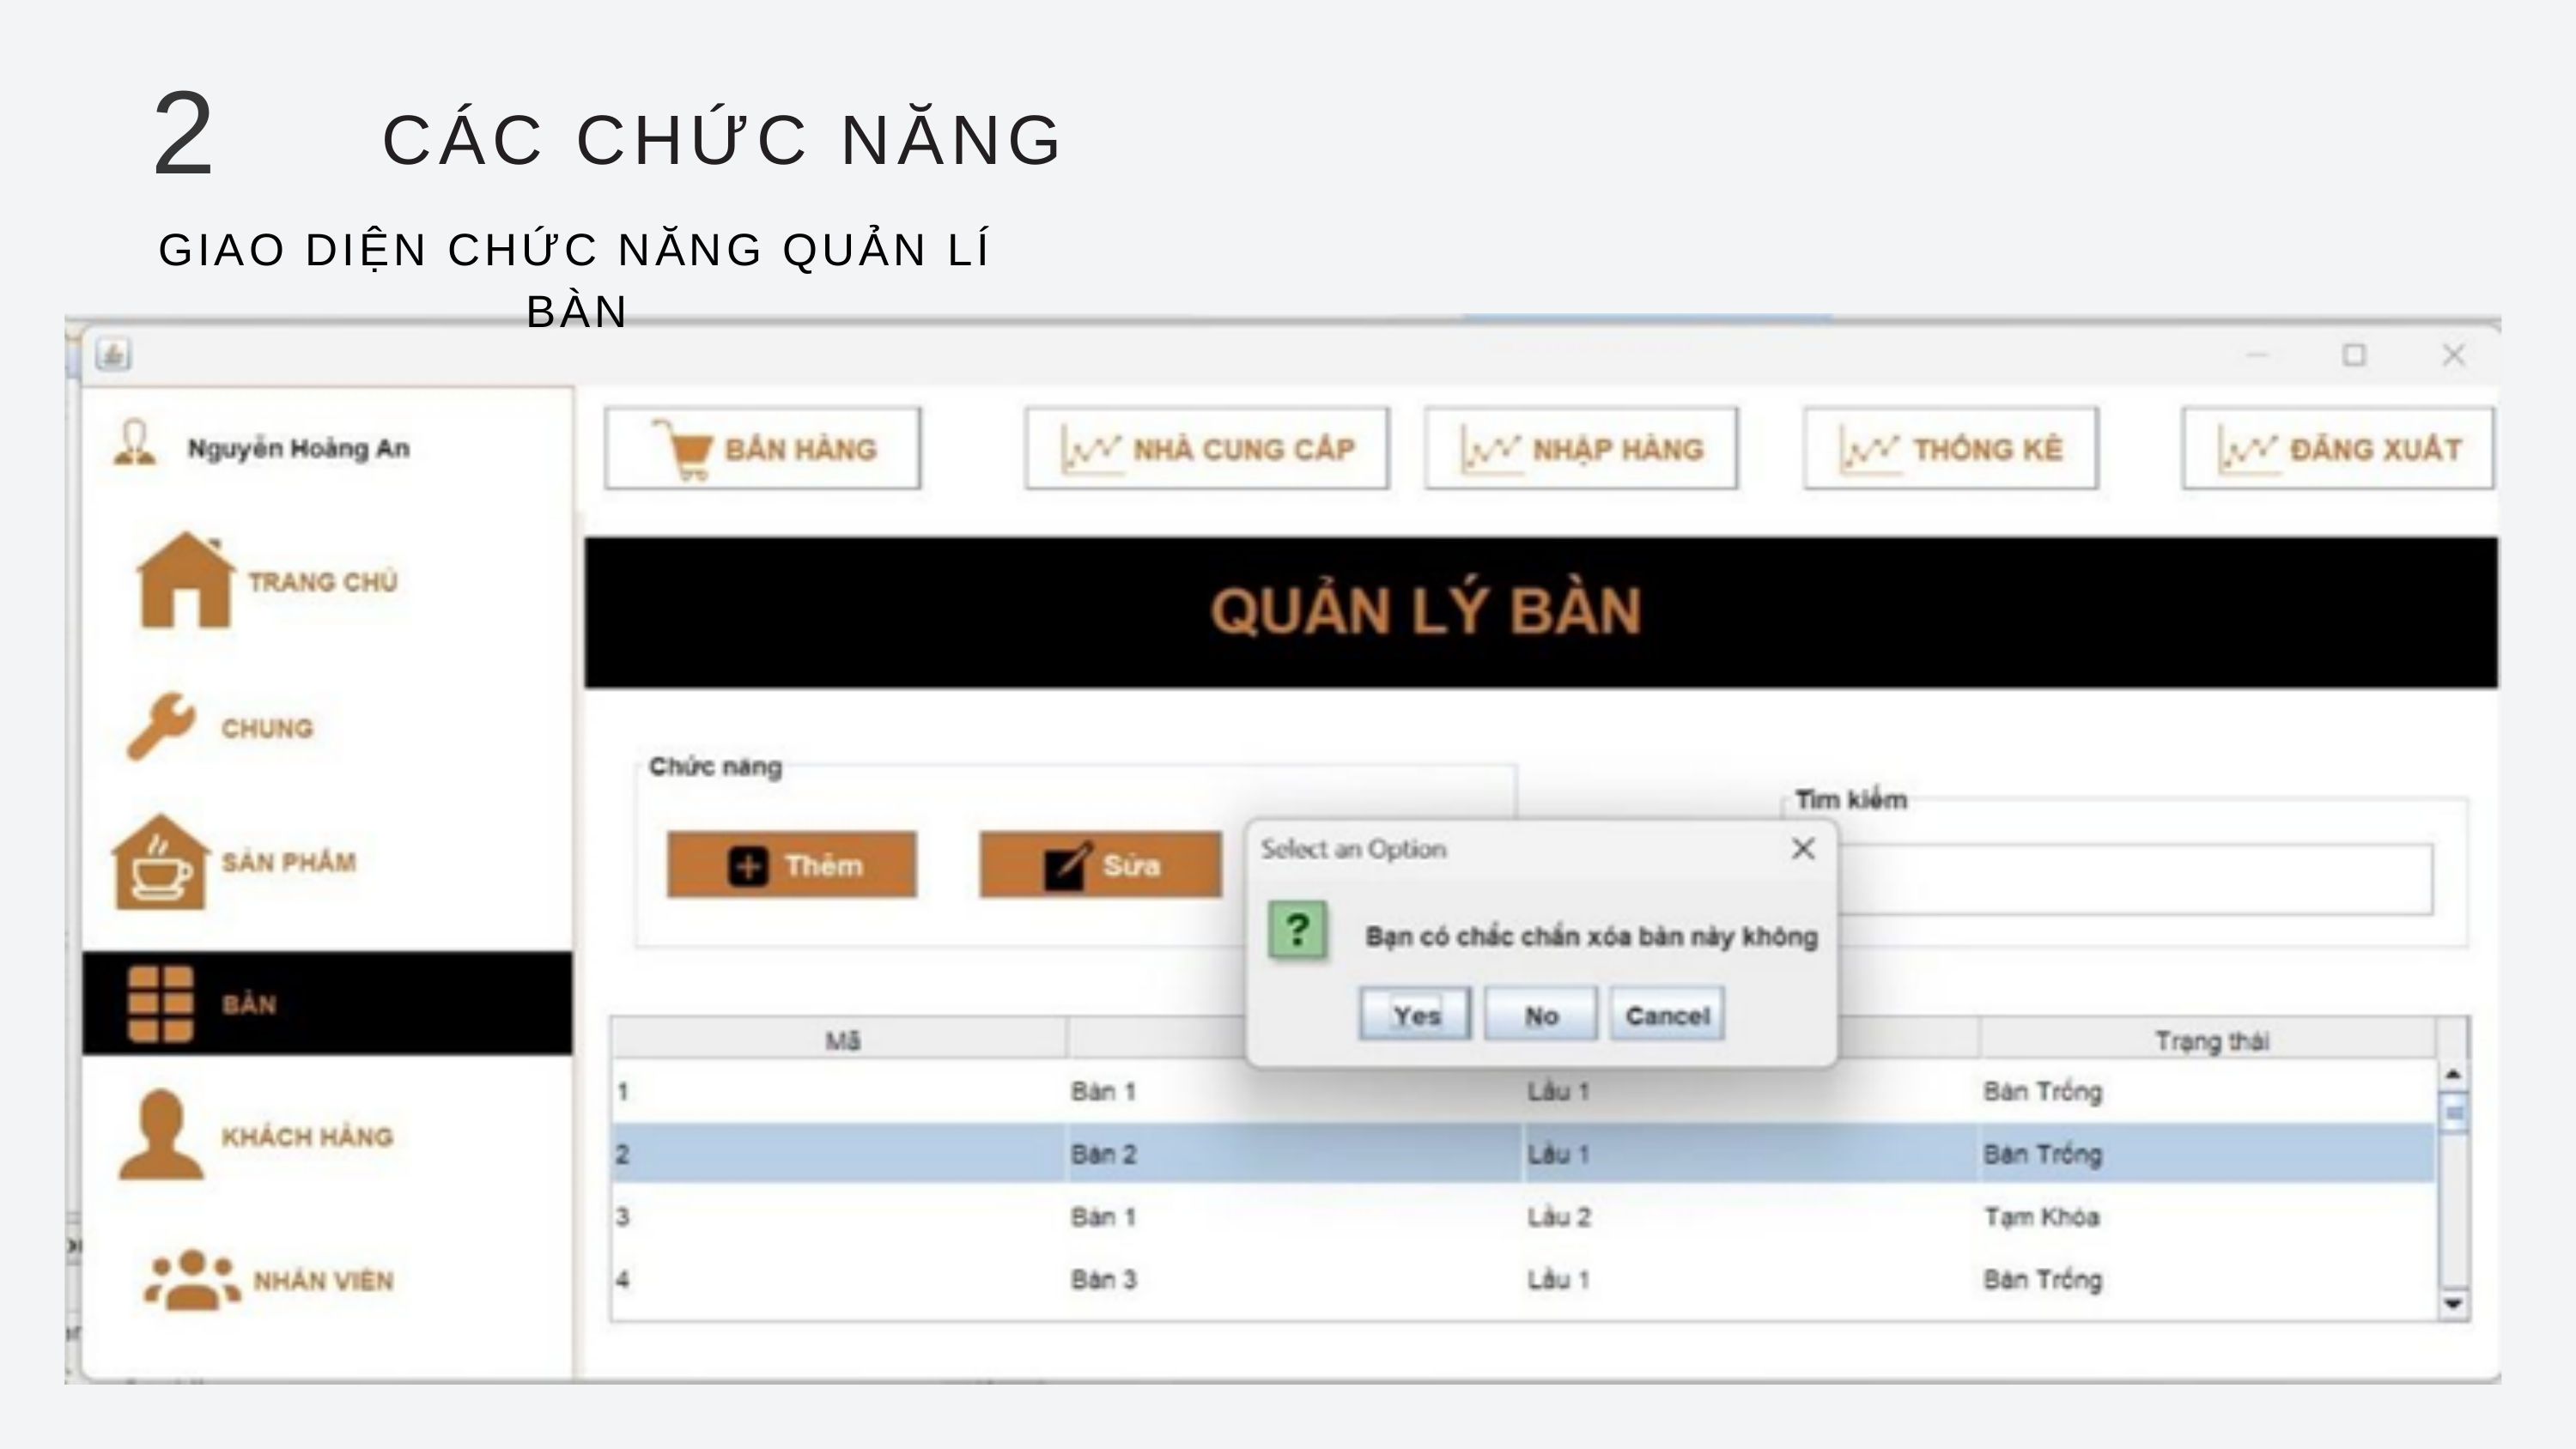

2
CÁC CHỨC NĂNG
GIAO DIỆN CHỨC NĂNG QUẢN LÍ BÀN